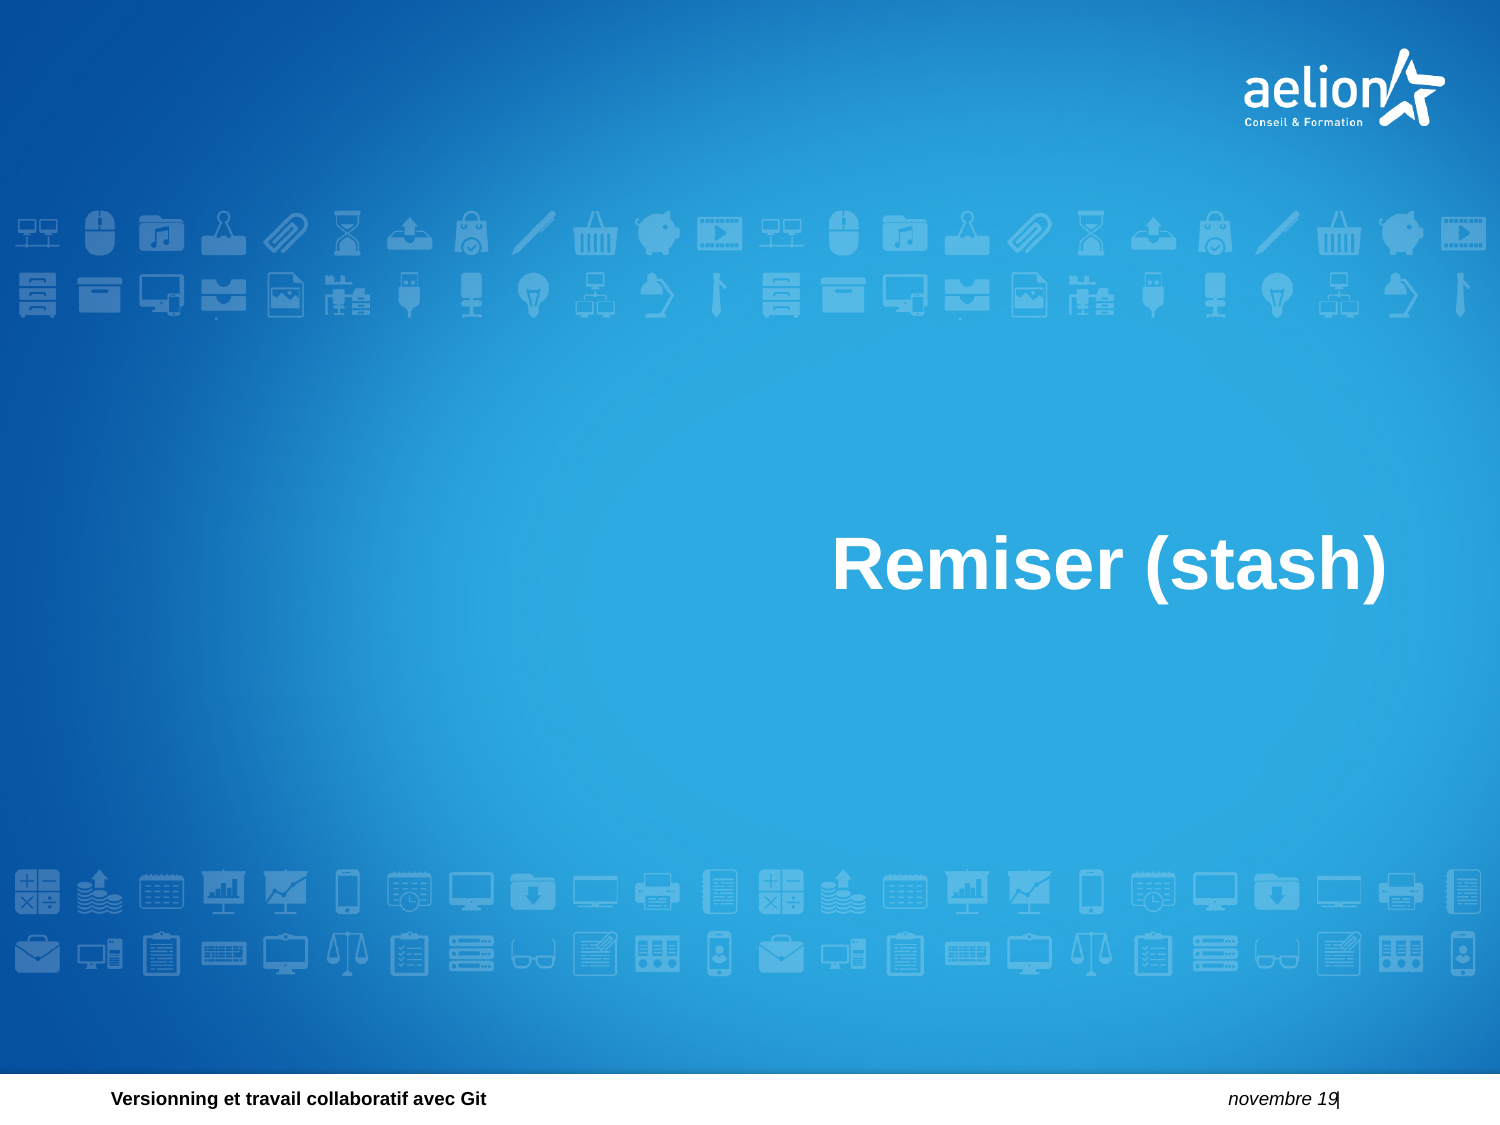

Remiser (stash)

Versionning et travail collaboratif avec Git
novembre 19